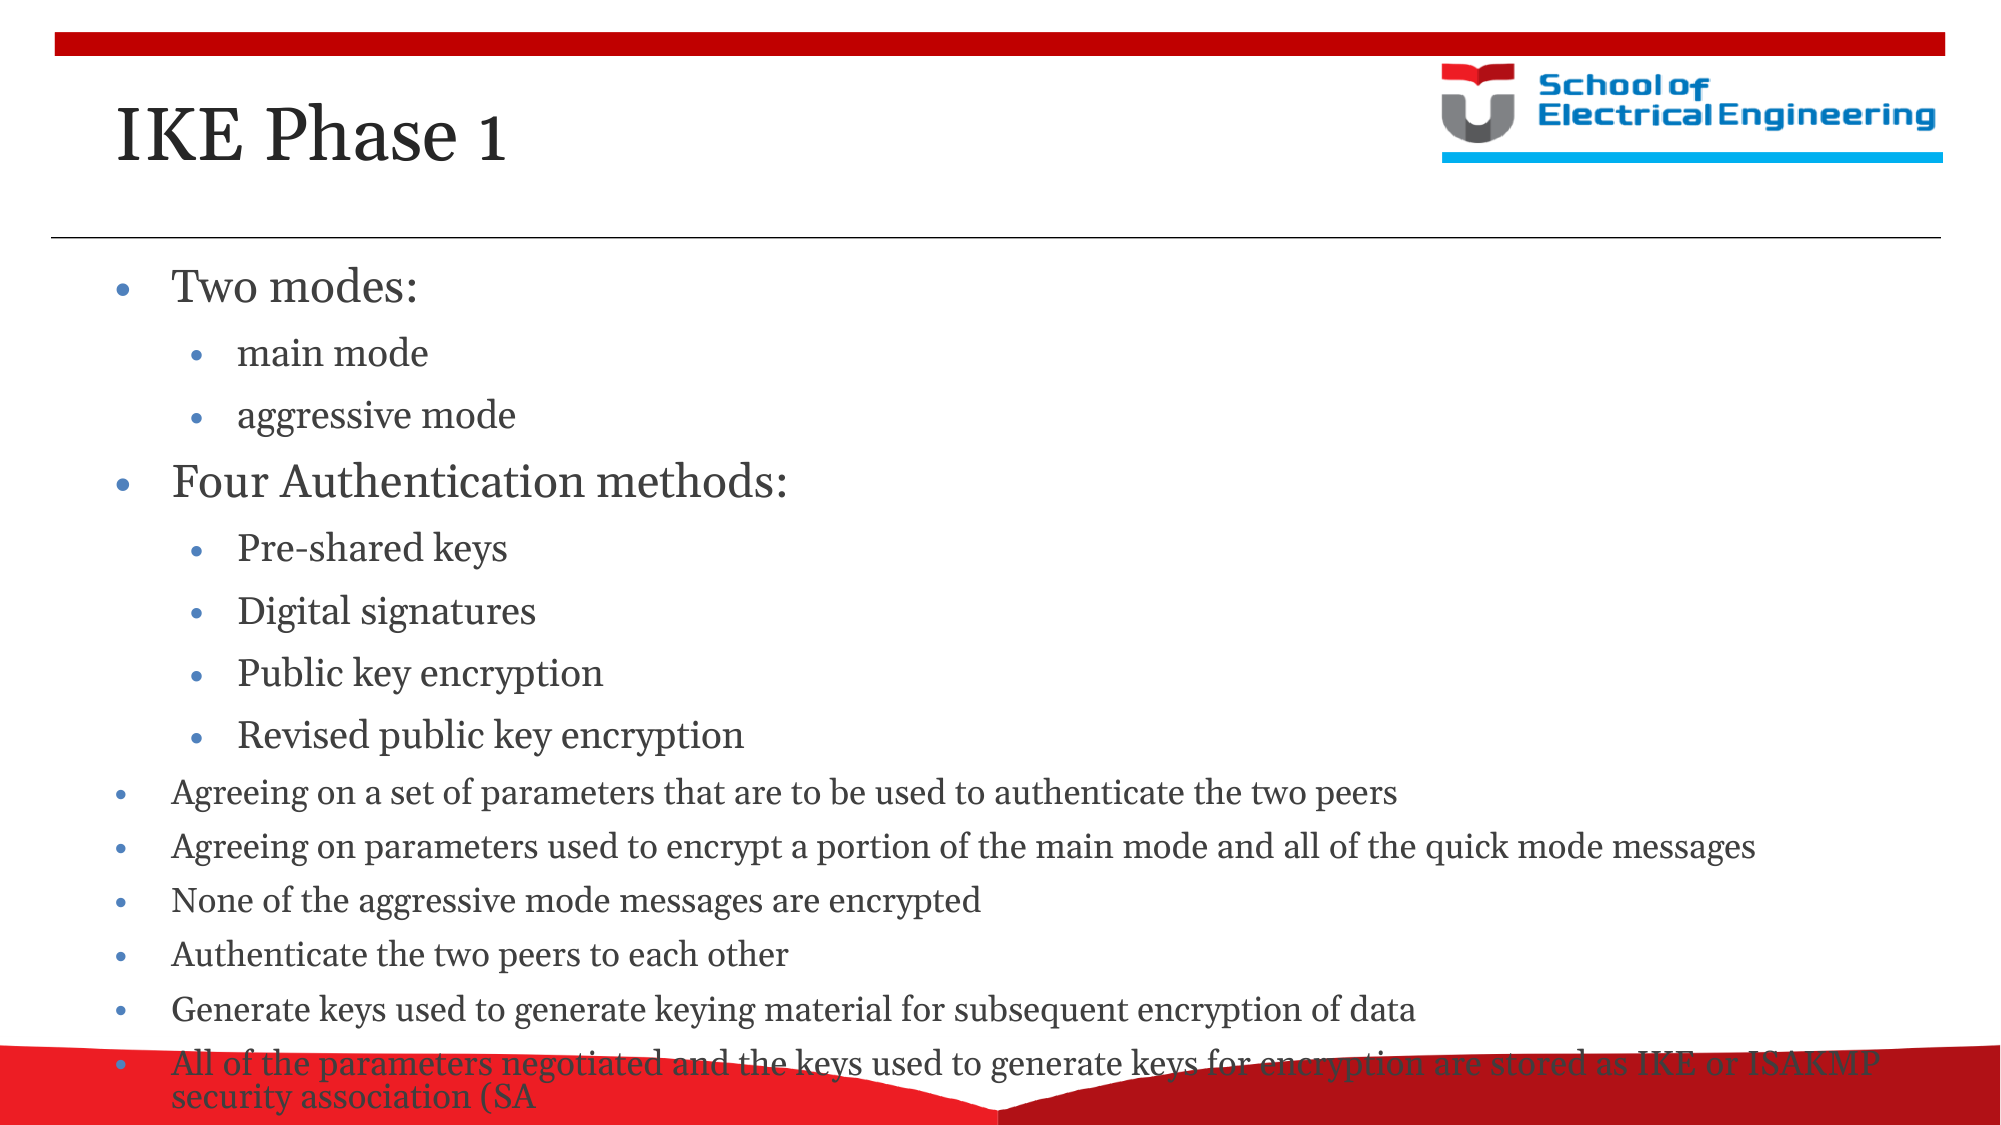

# IKE Phase 1
Two modes:
main mode
aggressive mode
Four Authentication methods:
Pre-shared keys
Digital signatures
Public key encryption
Revised public key encryption
Agreeing on a set of parameters that are to be used to authenticate the two peers
Agreeing on parameters used to encrypt a portion of the main mode and all of the quick mode messages
None of the aggressive mode messages are encrypted
Authenticate the two peers to each other
Generate keys used to generate keying material for subsequent encryption of data
All of the parameters negotiated and the keys used to generate keys for encryption are stored as IKE or ISAKMP security association (SA